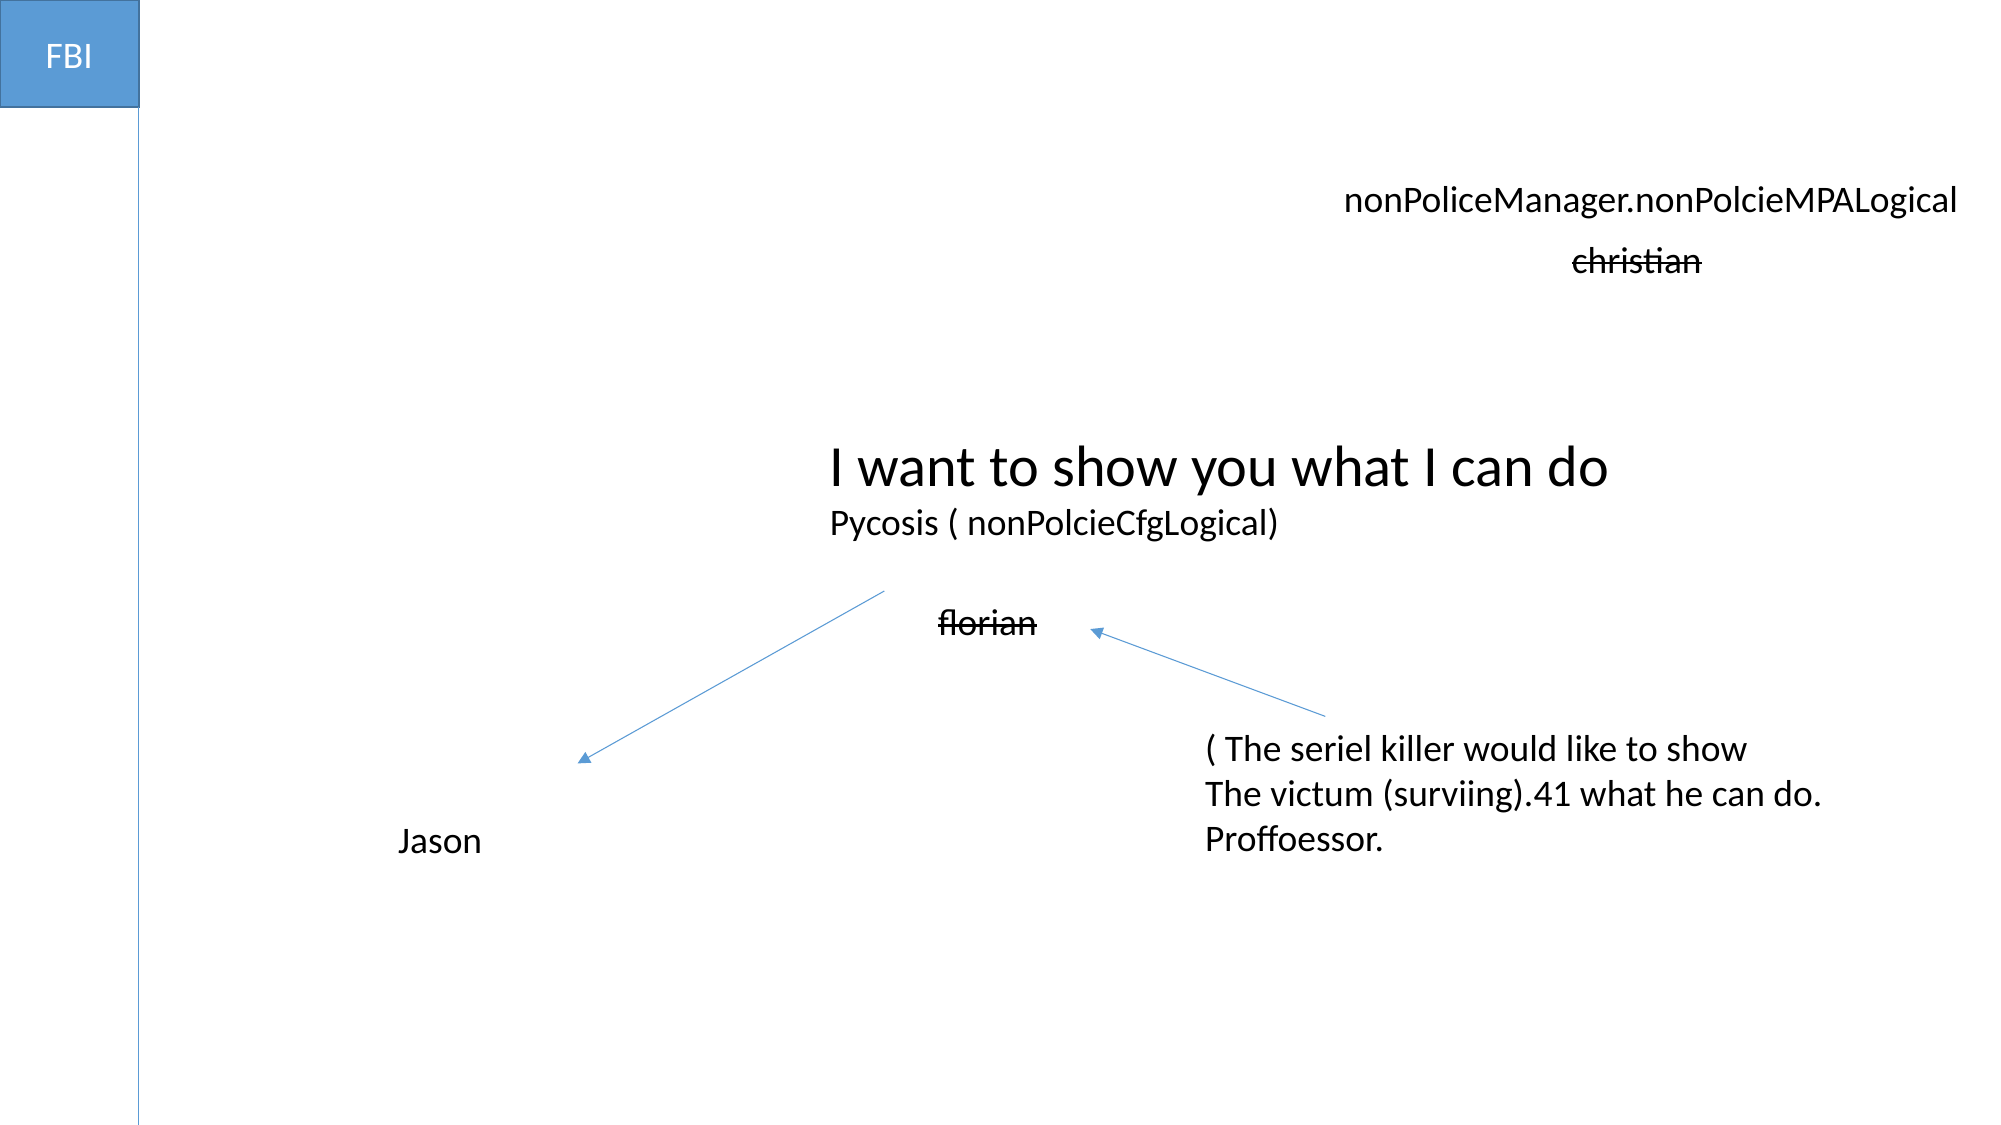

FBI
nonPoliceManager.nonPolcieMPALogical
christian
I want to show you what I can do
Pycosis ( nonPolcieCfgLogical)
florian
( The seriel killer would like to show
The victum (surviing).41 what he can do.
Proffoessor.
Jason